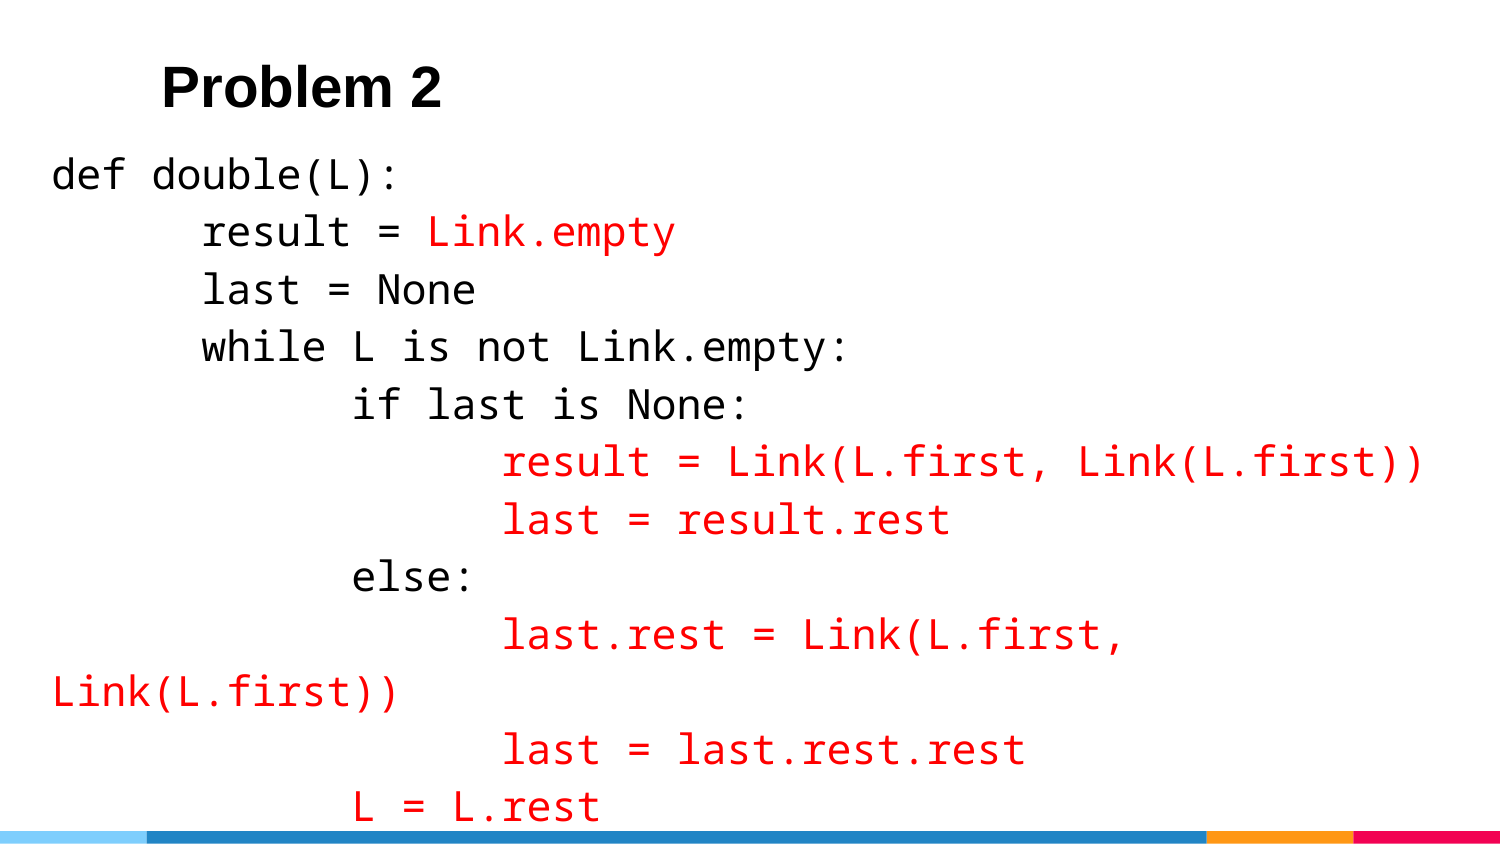

# Problem 2
def double(L):
	result = Link.empty
	last = None
	while L is not Link.empty:
		if last is None:
			result = Link(L.first, Link(L.first))
			last = result.rest
		else:
			last.rest = Link(L.first, Link(L.first))
			last = last.rest.rest
		L = L.rest
	return result